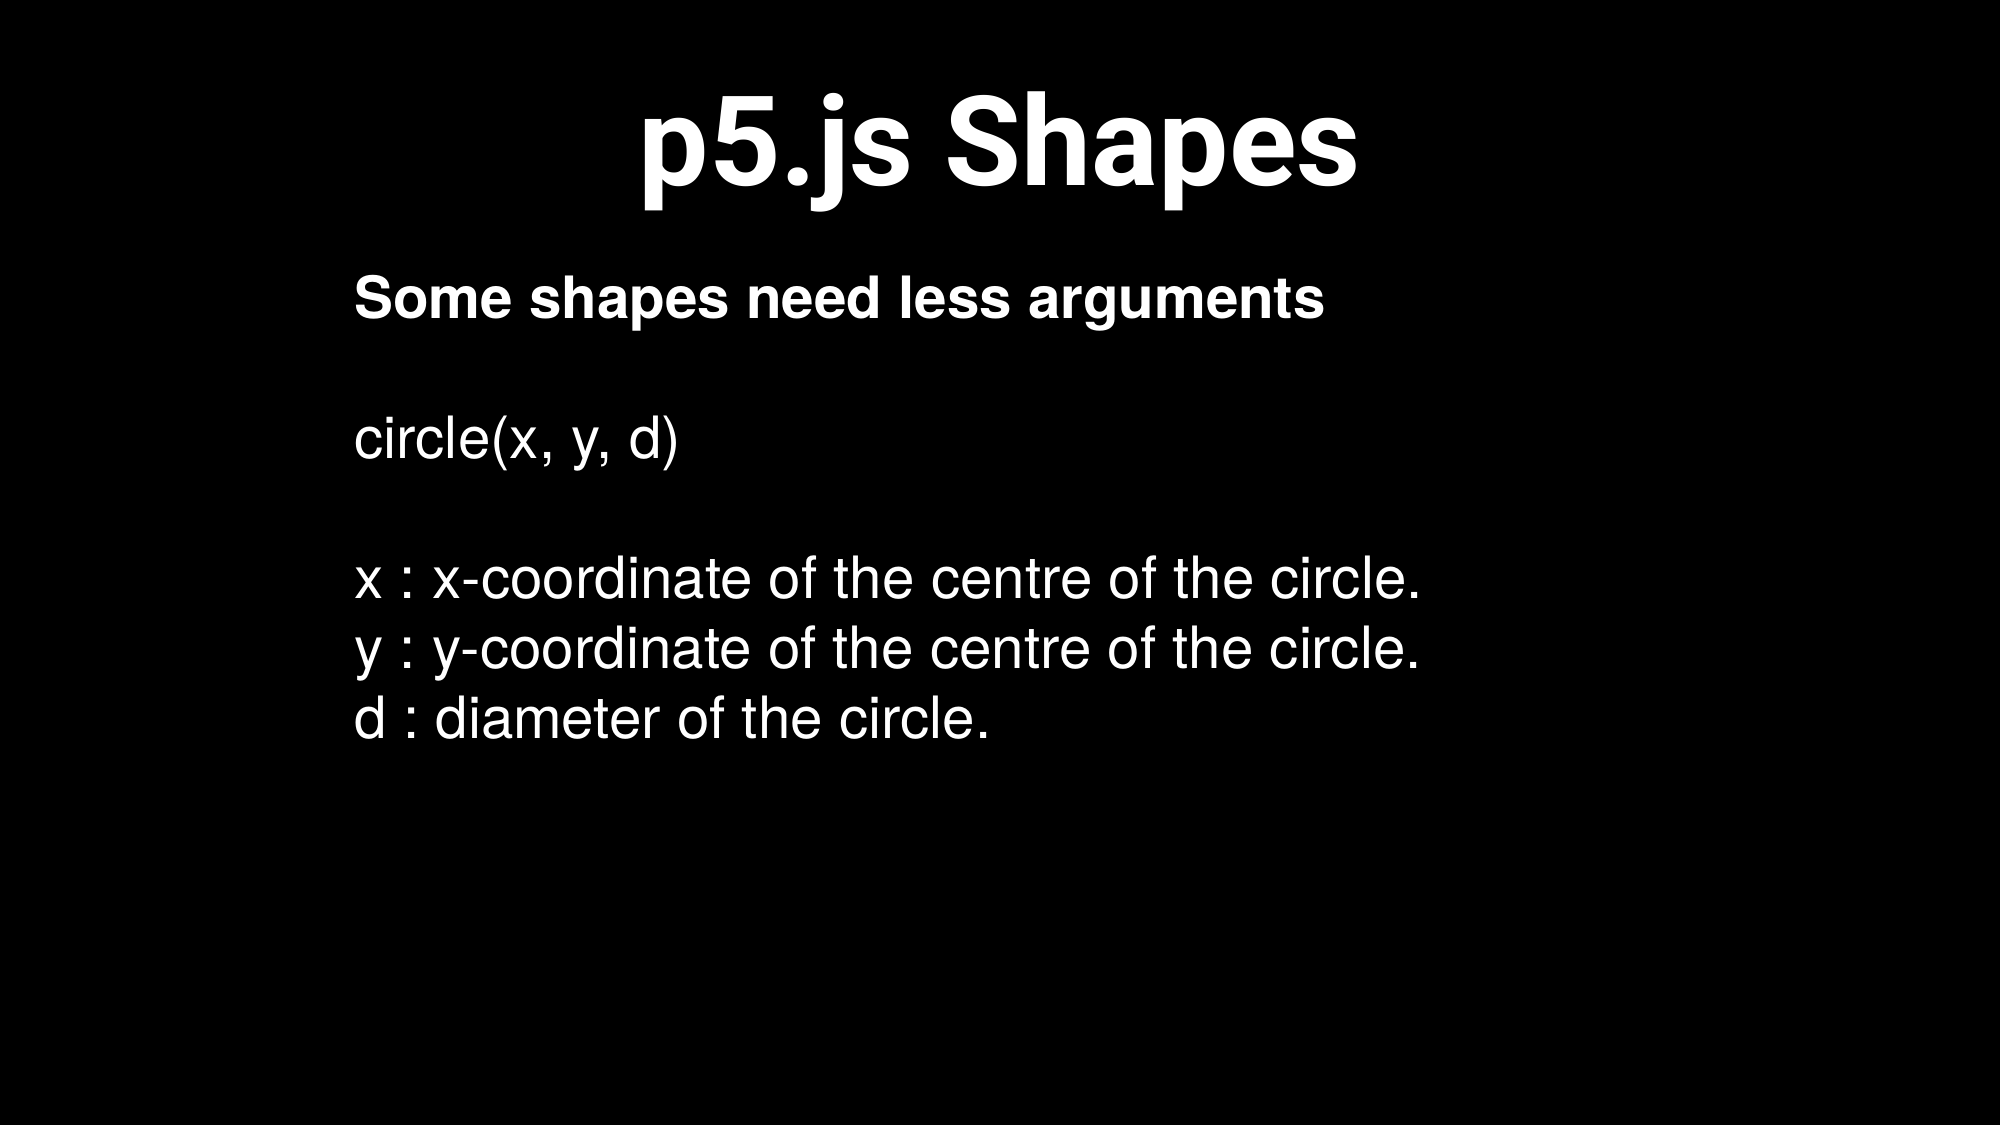

p5.js Shapes
Some shapes need less arguments

circle(x, y, d)

x : x-coordinate of the centre of the circle.
y : y-coordinate of the centre of the circle.
d : diameter of the circle.